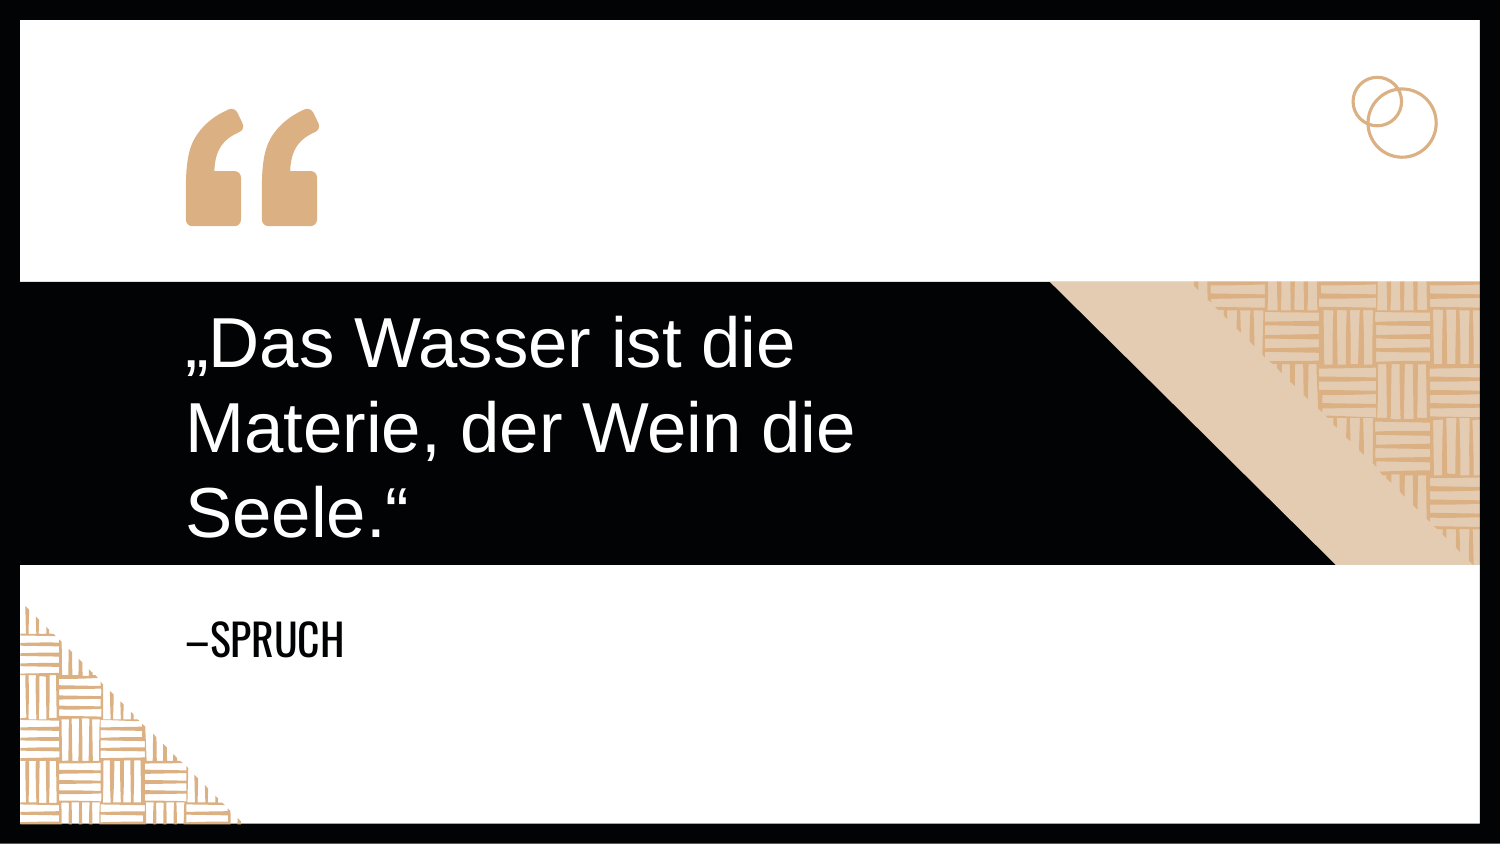

„Das Wasser ist die Materie, der Wein die Seele.“
# –SPRUCH